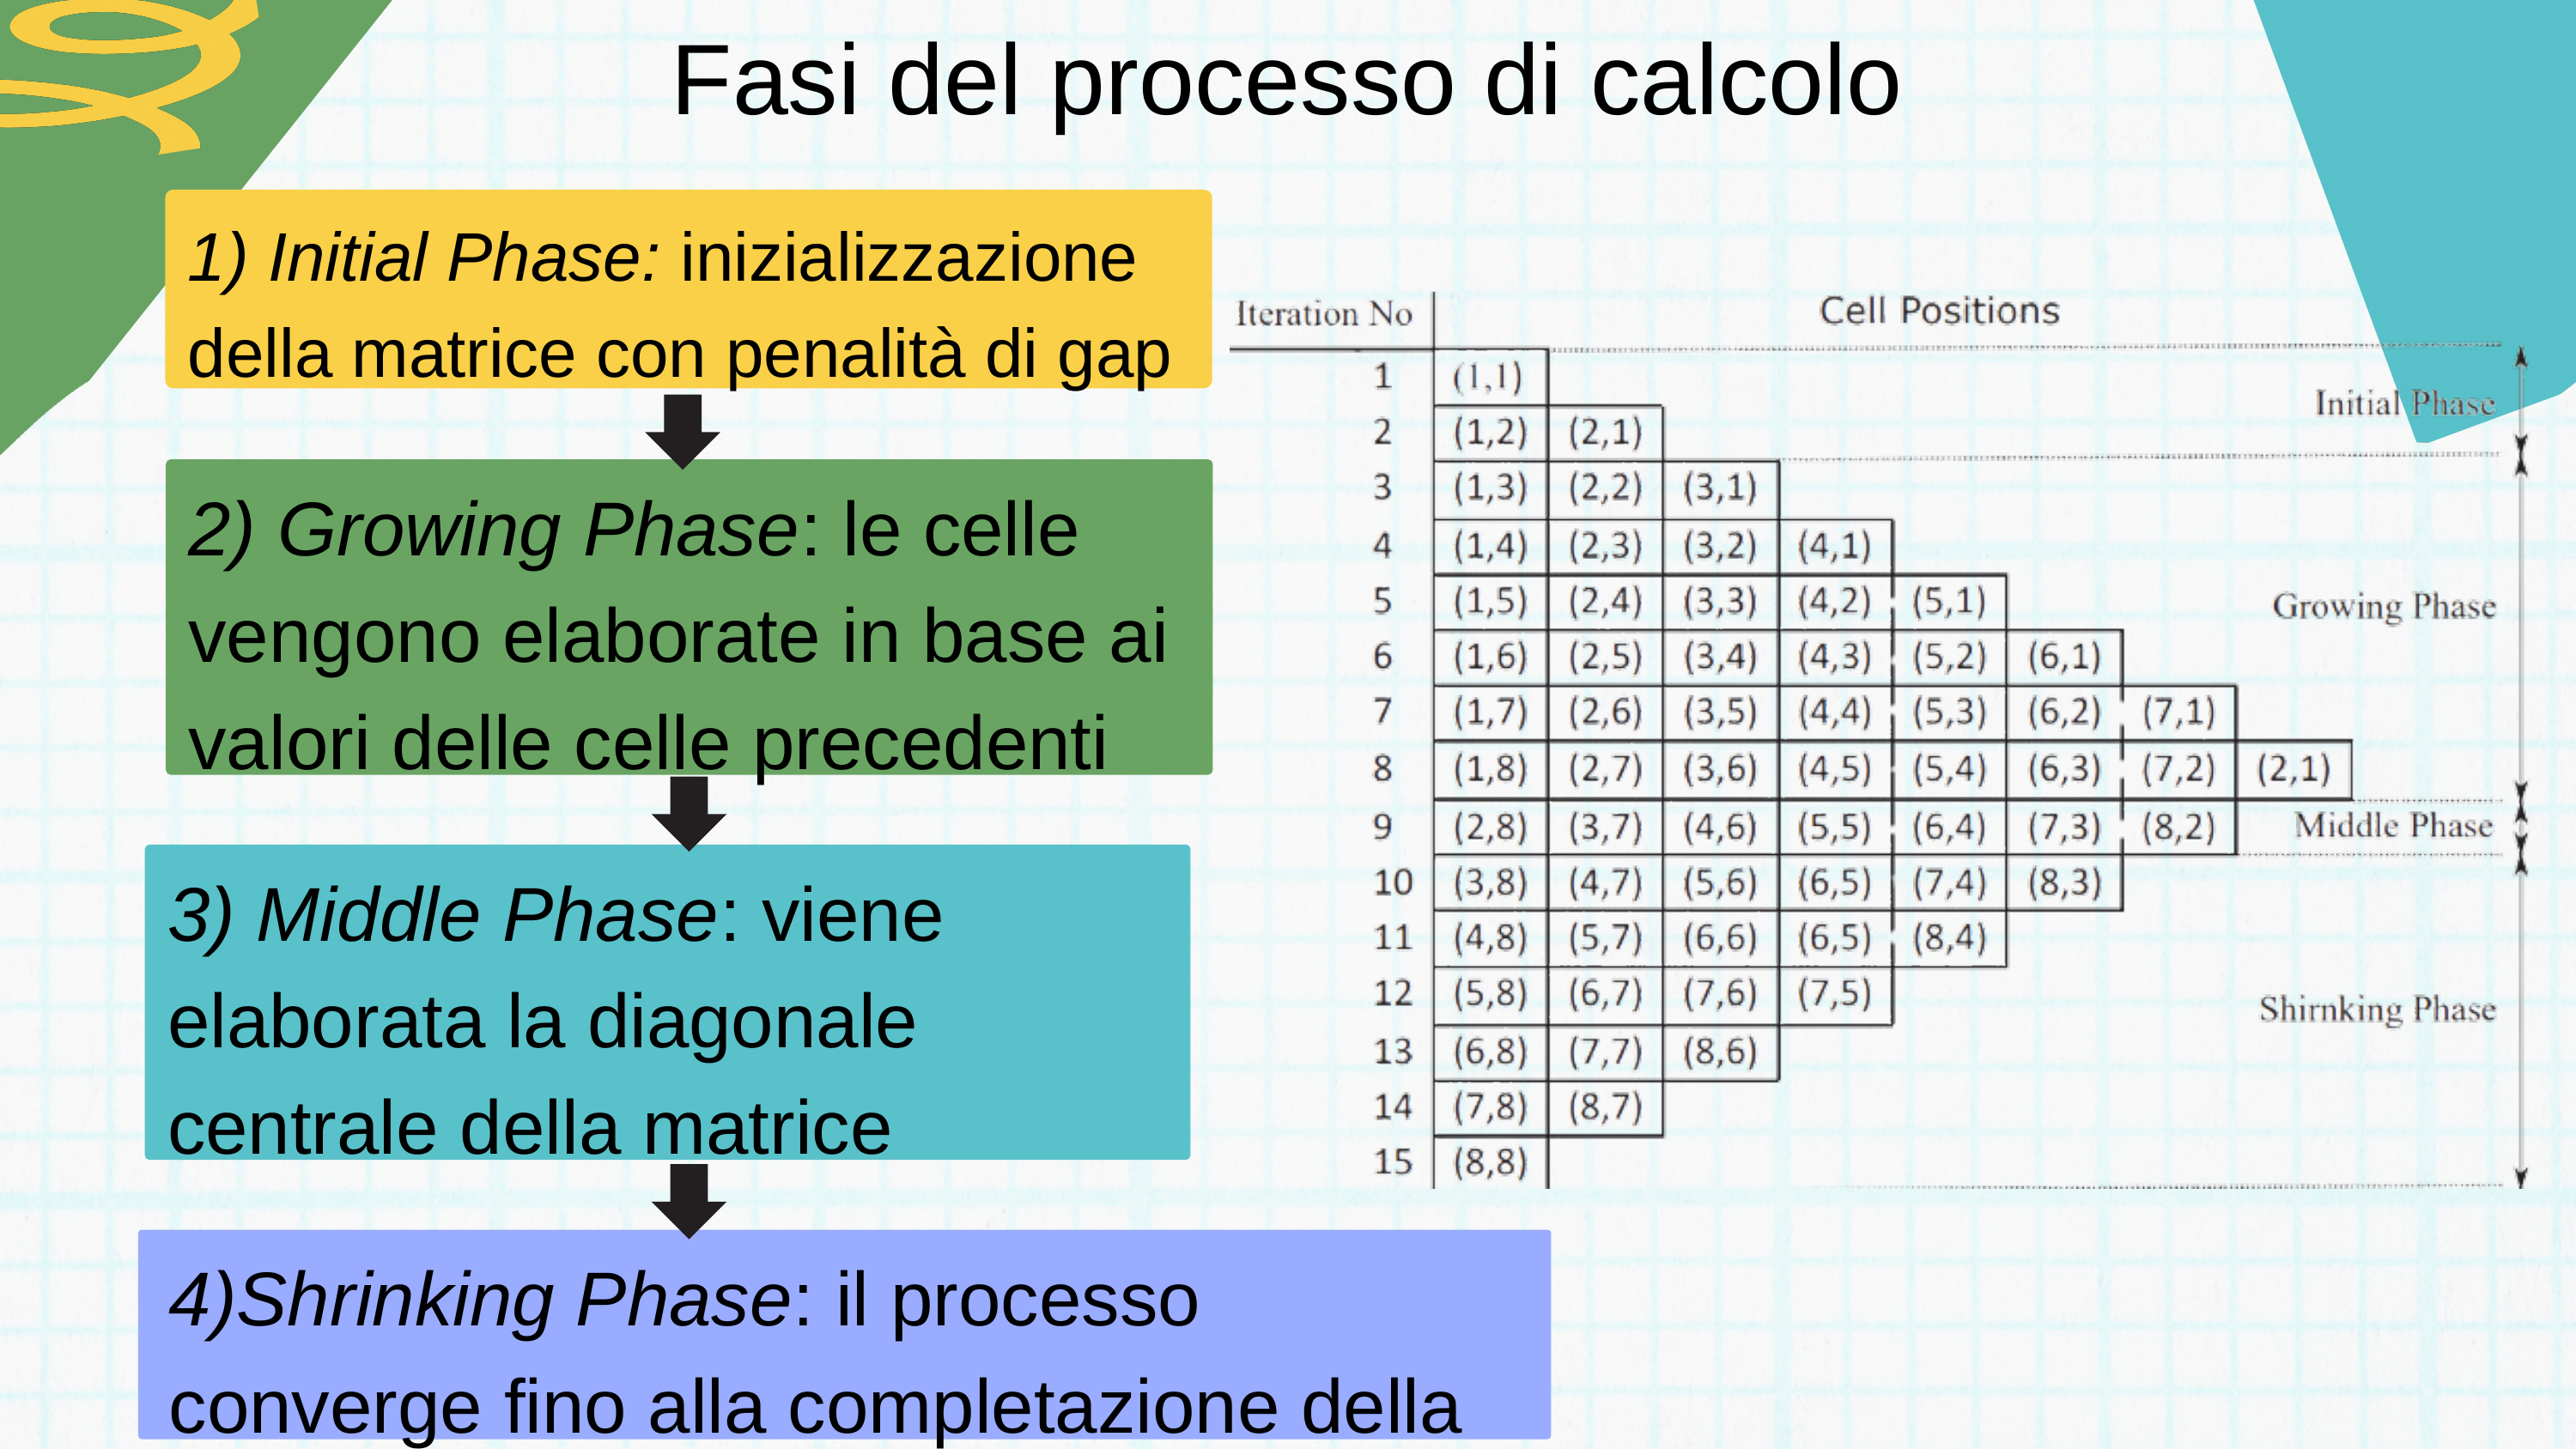

Fasi del processo di calcolo

1) Initial Phase: inizializzazione della matrice con penalità di gap

2) Growing Phase: le celle vengono elaborate in base ai valori delle celle precedenti

3) Middle Phase: viene elaborata la diagonale centrale della matrice

4)Shrinking Phase: il processo converge fino alla completazione della matrice